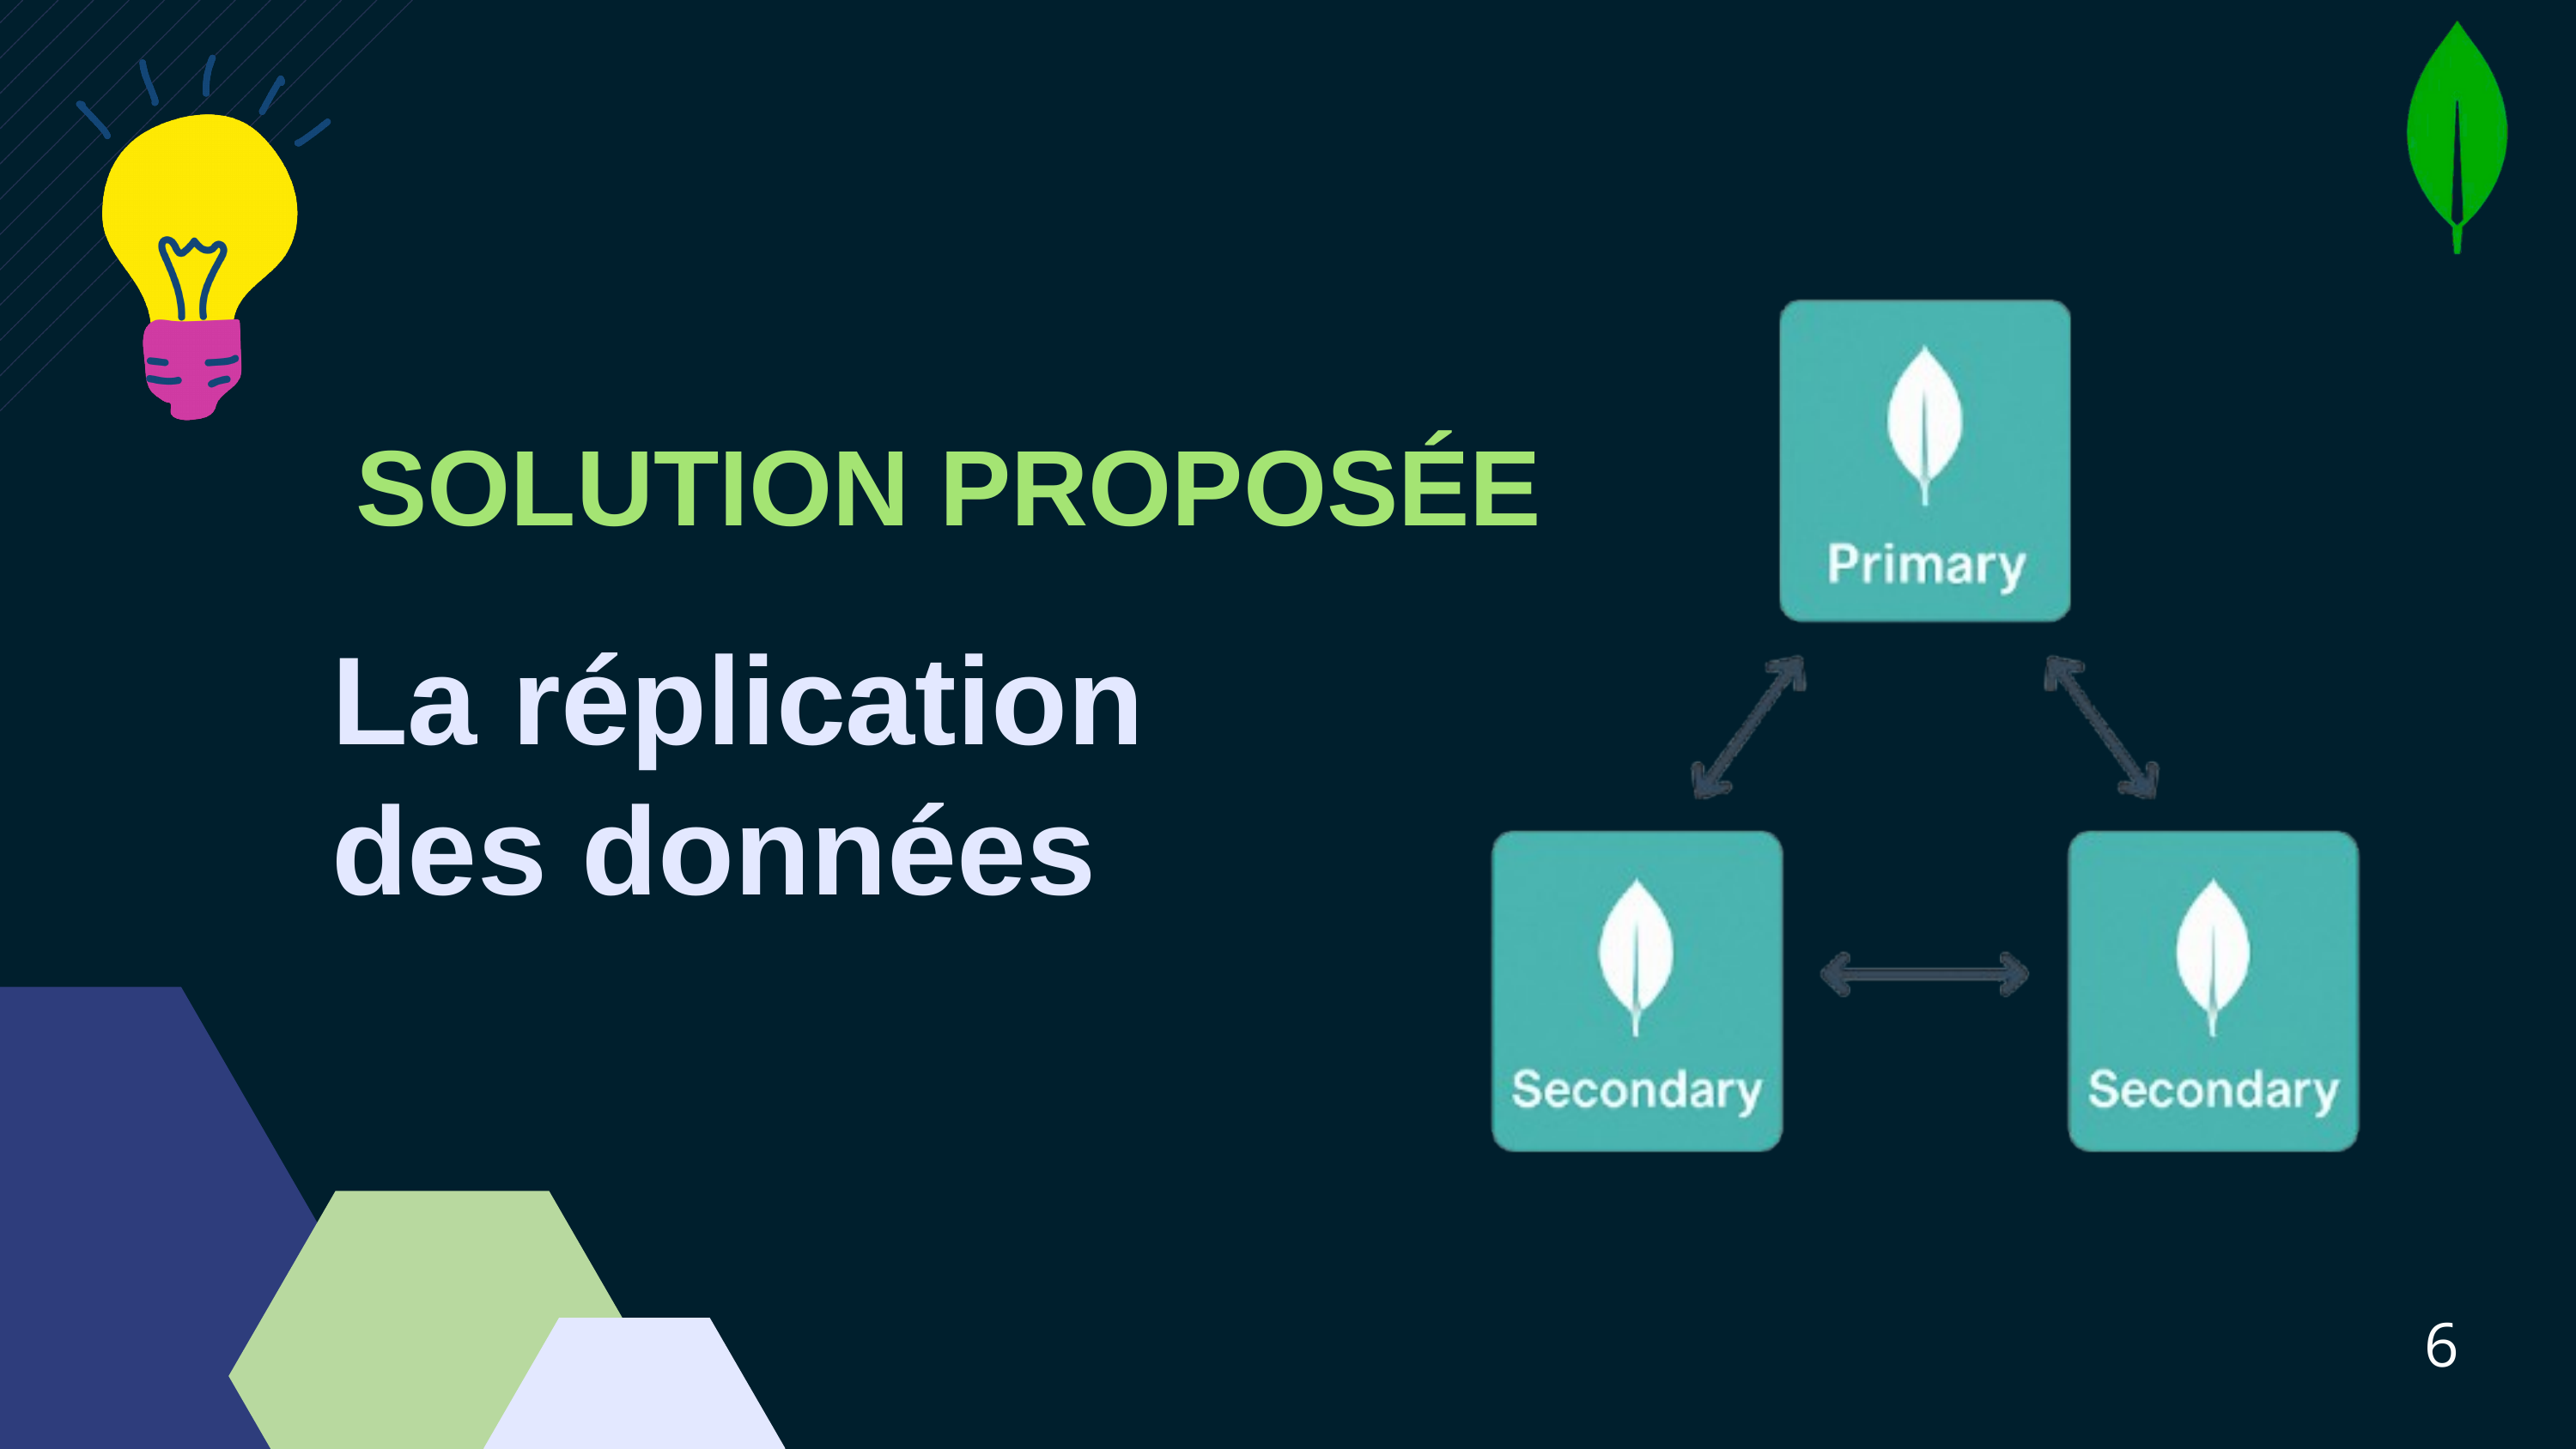

SOLUTION PROPOSÉE
La réplication des données

6